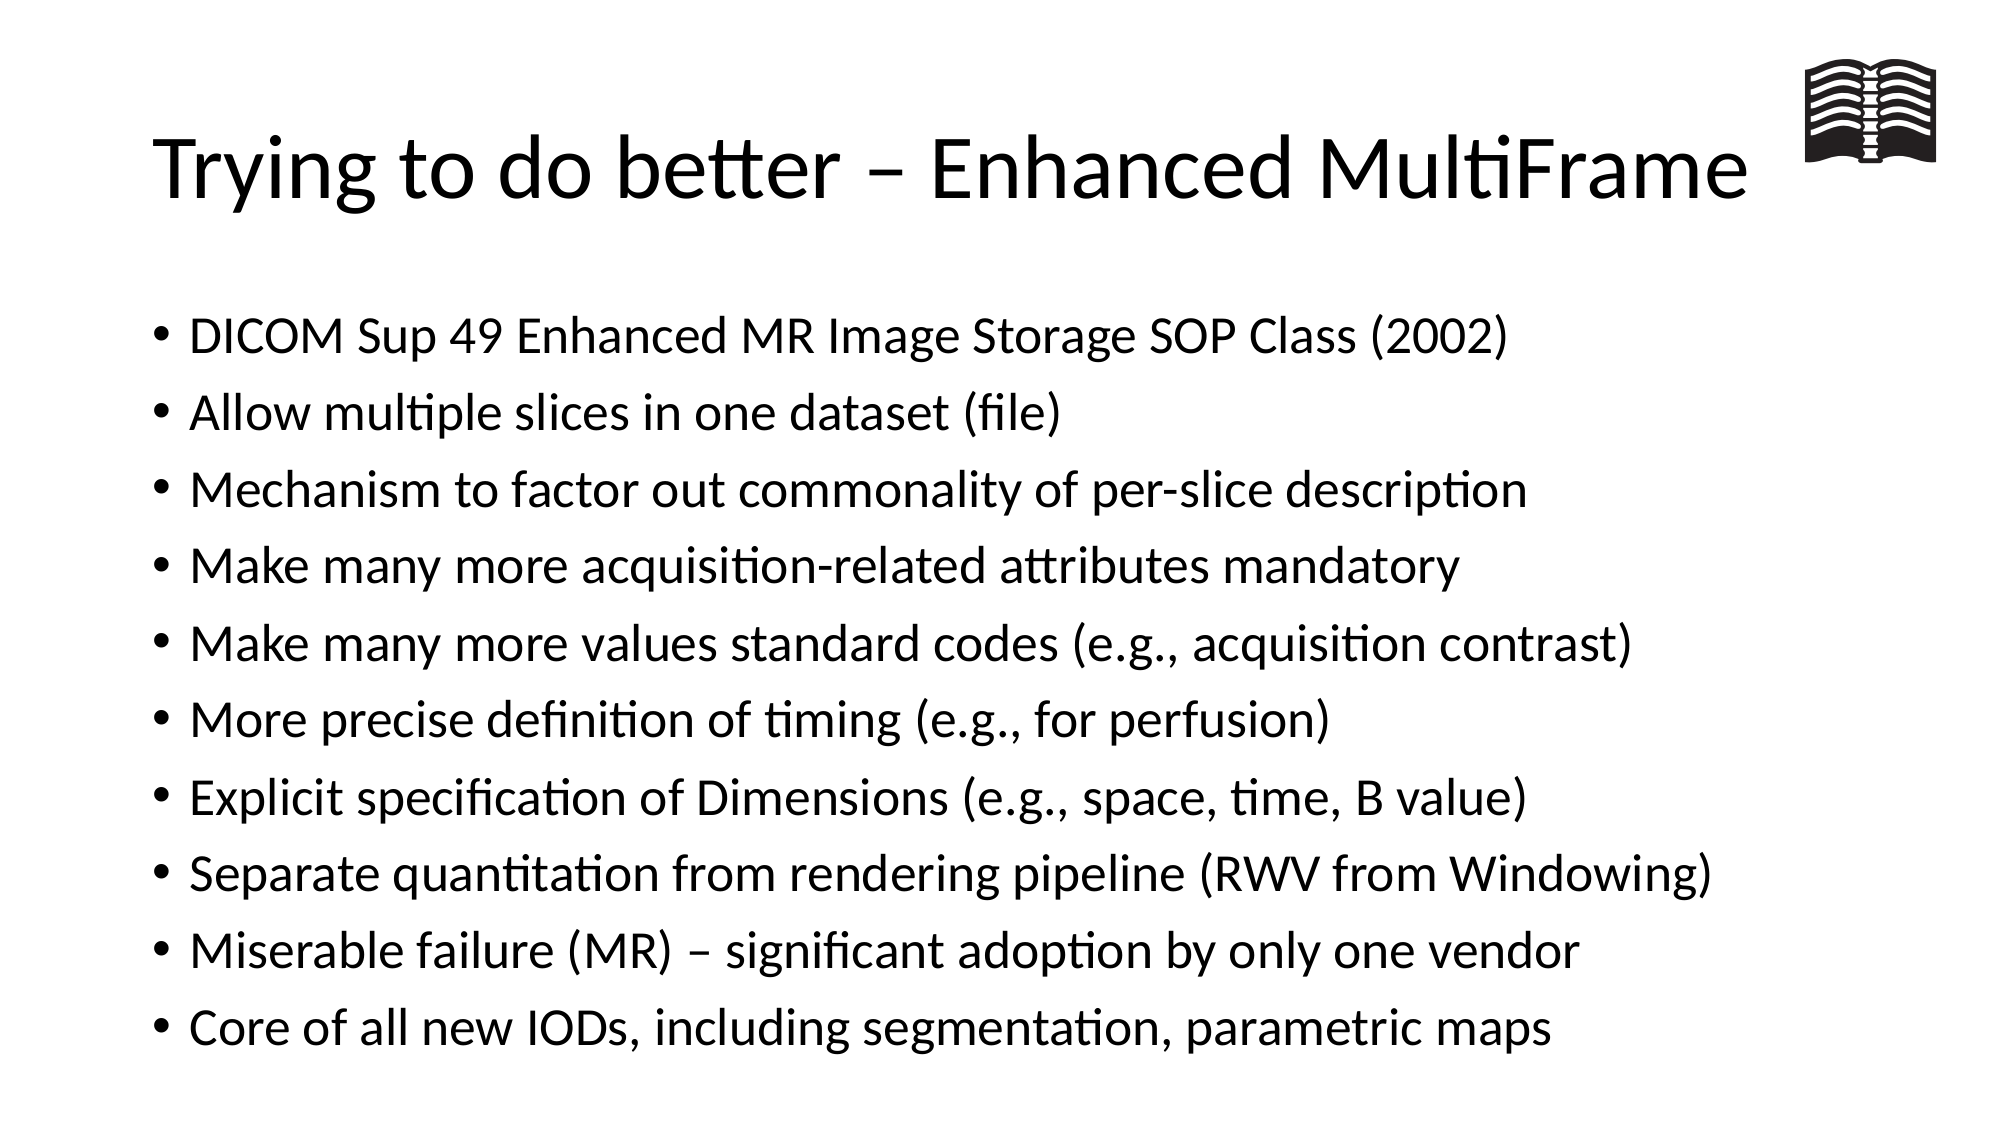

# Trying to do better – Enhanced MultiFrame
DICOM Sup 49 Enhanced MR Image Storage SOP Class (2002)
Allow multiple slices in one dataset (file)
Mechanism to factor out commonality of per-slice description
Make many more acquisition-related attributes mandatory
Make many more values standard codes (e.g., acquisition contrast)
More precise definition of timing (e.g., for perfusion)
Explicit specification of Dimensions (e.g., space, time, B value)
Separate quantitation from rendering pipeline (RWV from Windowing)
Miserable failure (MR) – significant adoption by only one vendor
Core of all new IODs, including segmentation, parametric maps